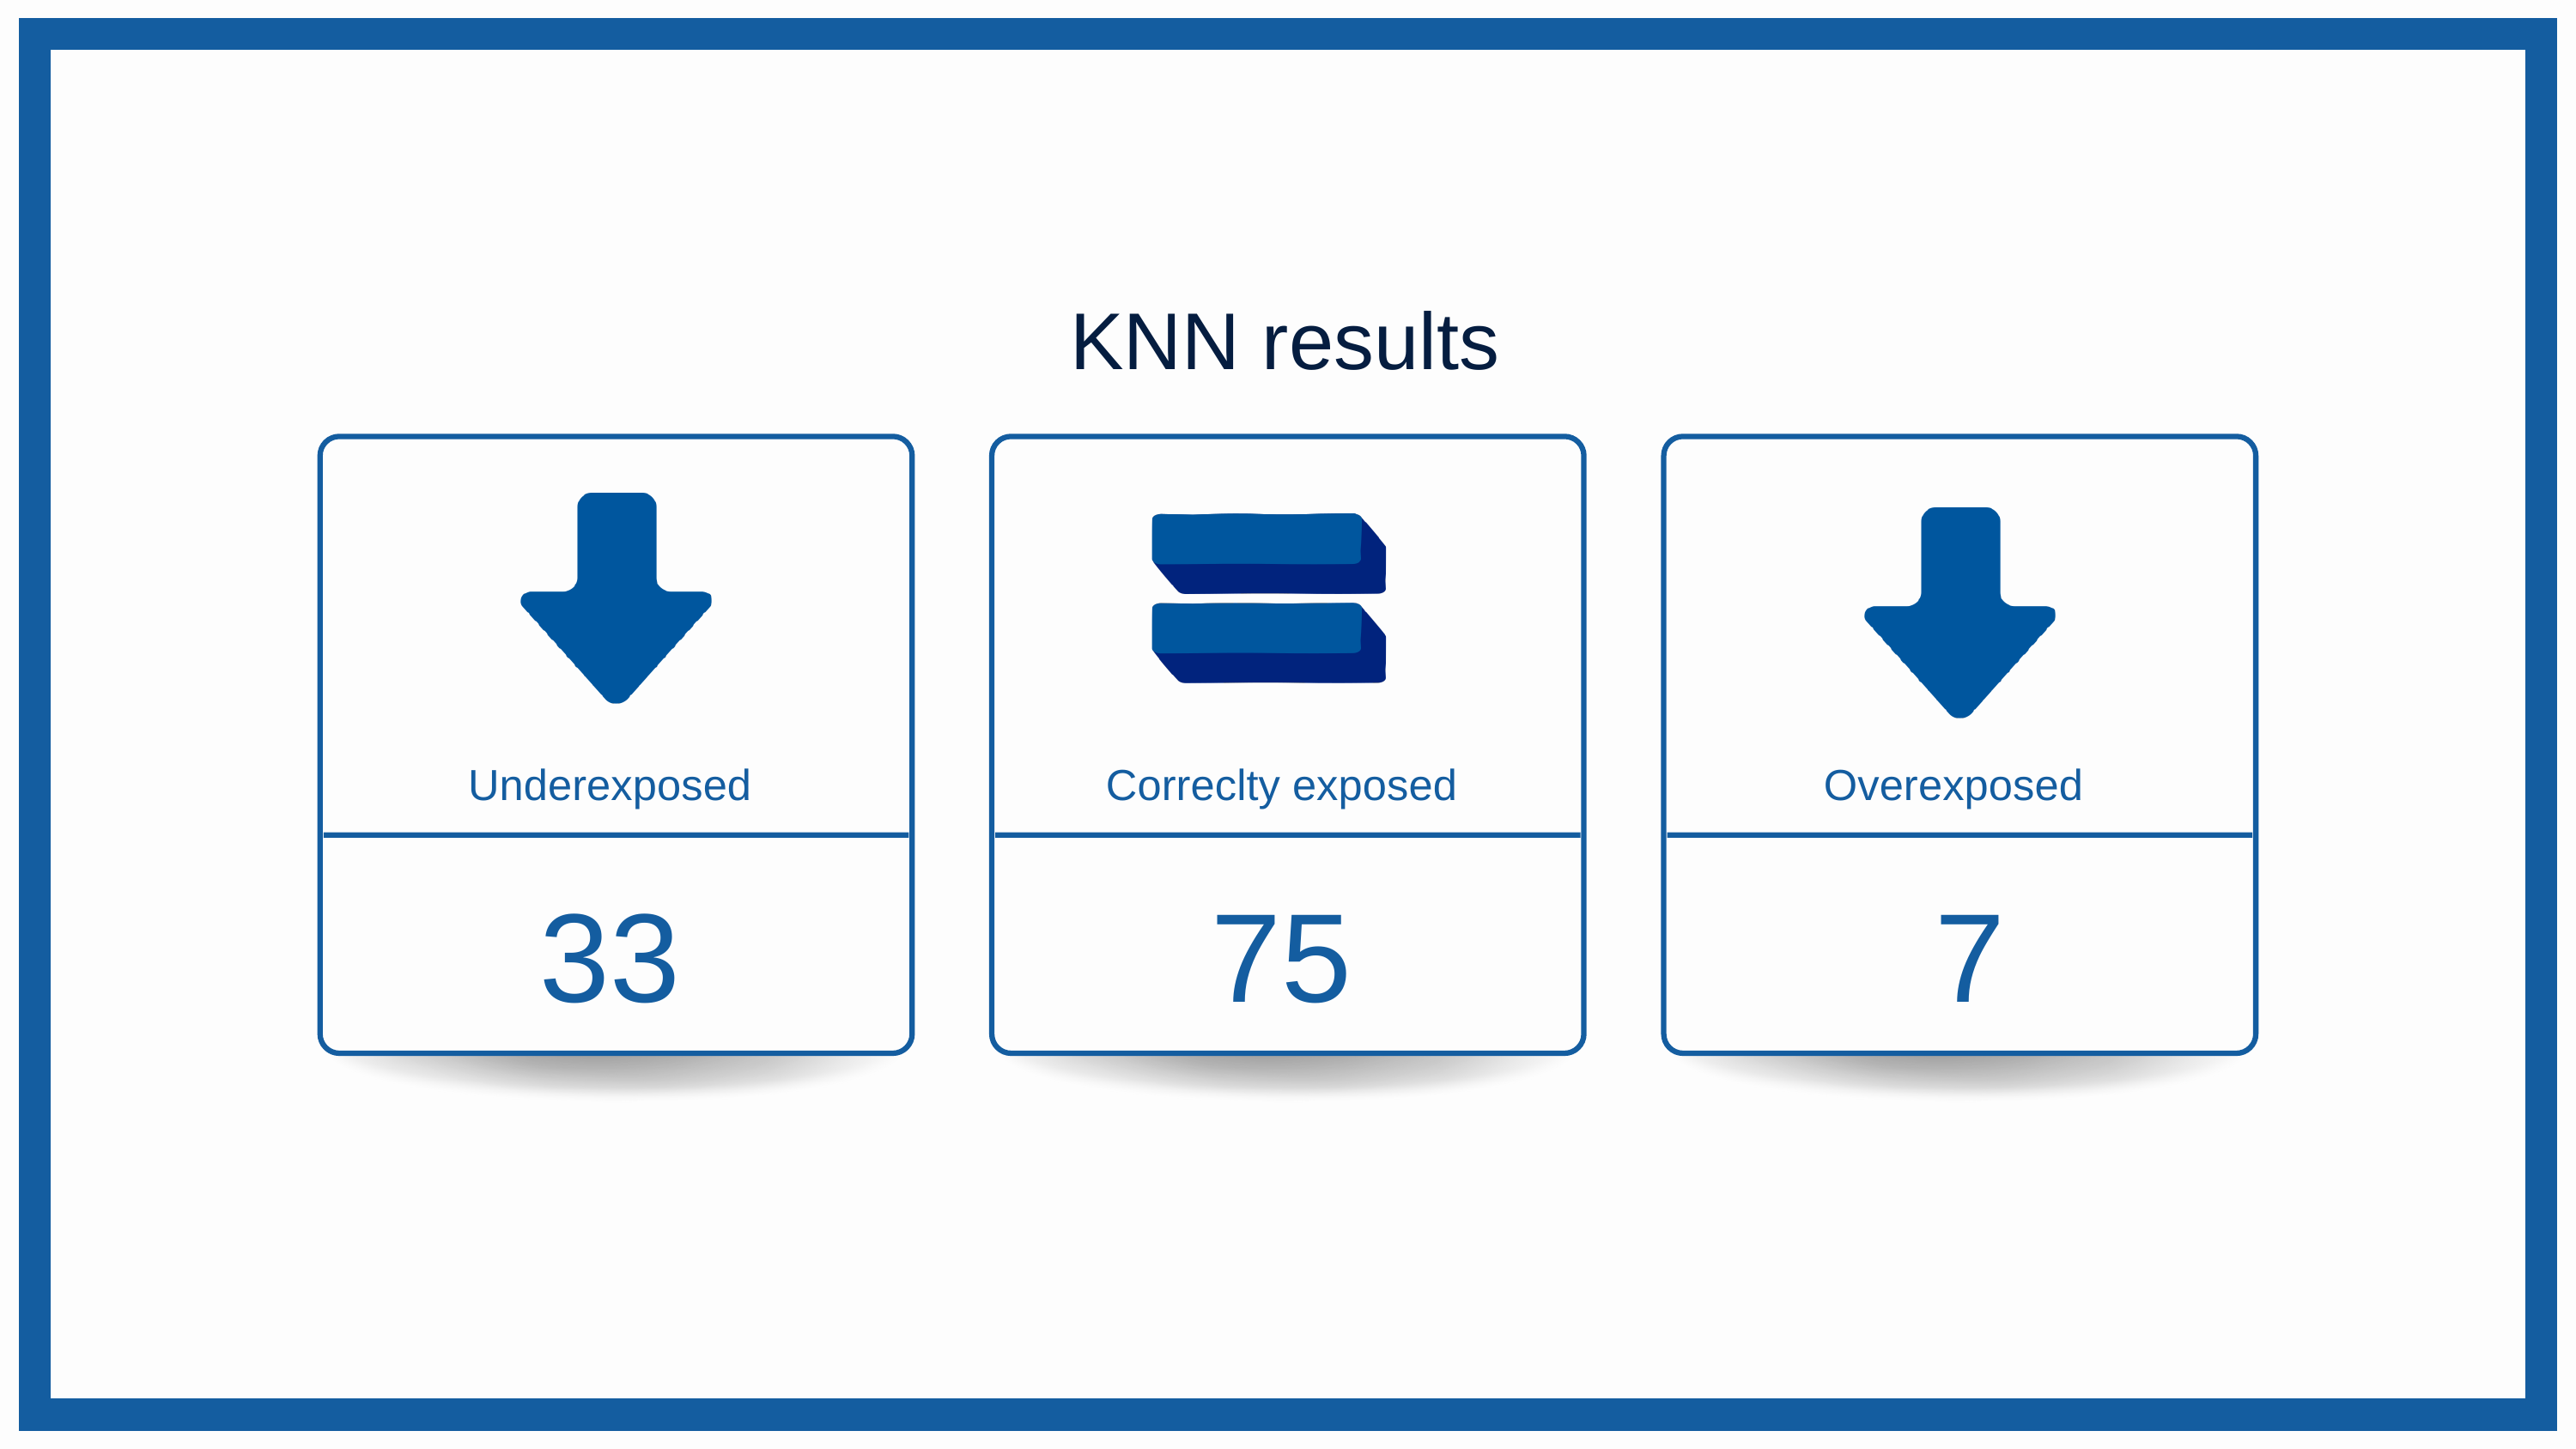

KNN results

Underexposed
Correclty exposed
Overexposed

33
75
7